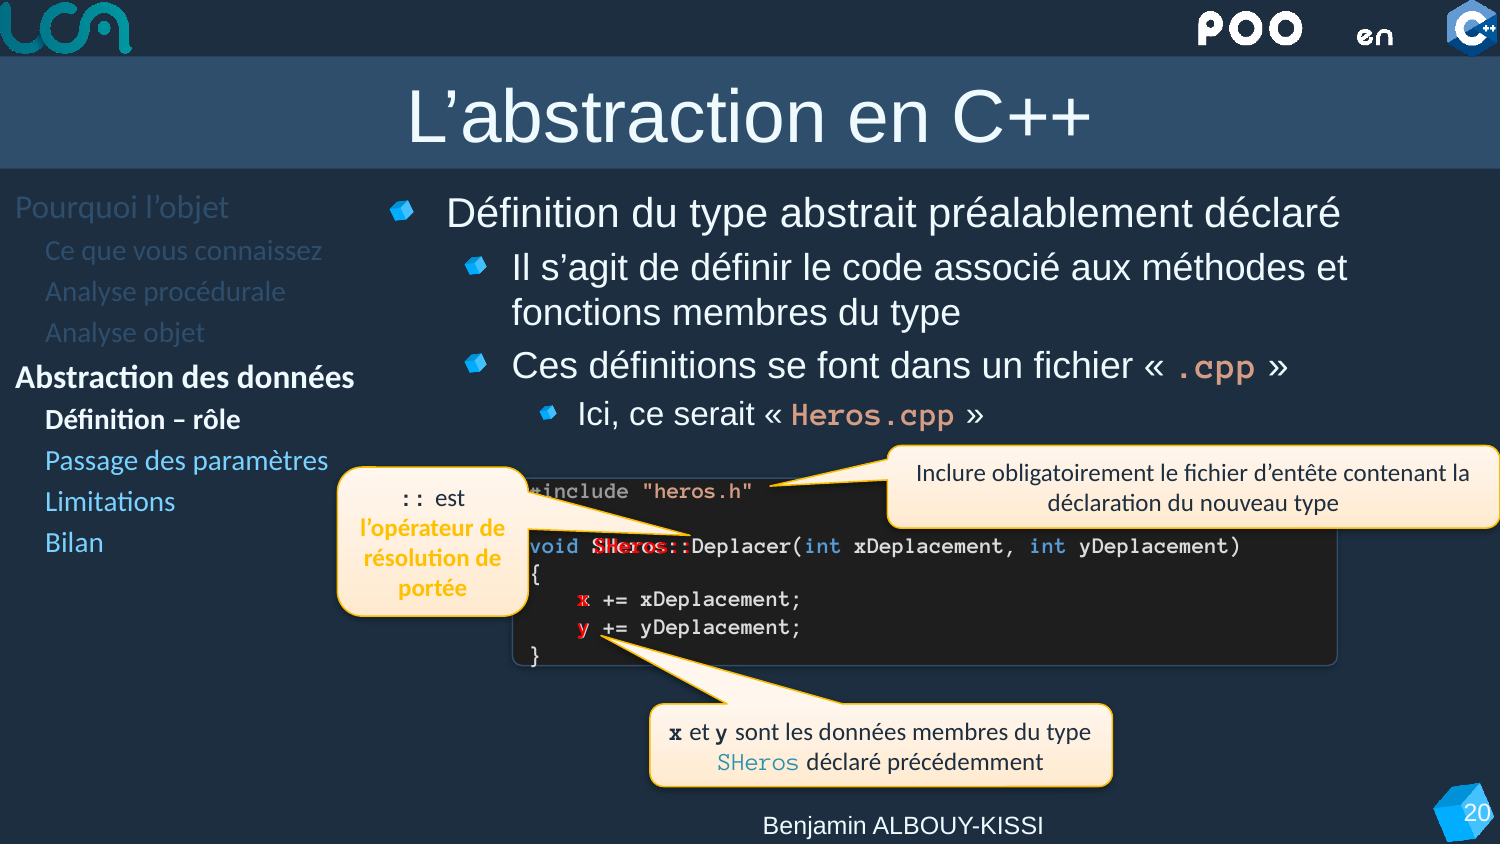

# L’abstraction en C++
Pourquoi l’objet
Ce que vous connaissez
Analyse procédurale
Analyse objet
Abstraction des données
Définition – rôle
Passage des paramètres
Limitations
Bilan
Définition du type abstrait préalablement déclaré
Il s’agit de définir le code associé aux méthodes et fonctions membres du type
Ces définitions se font dans un fichier « .cpp »
Ici, ce serait « Heros.cpp »

Inclure obligatoirement le fichier d’entête contenant la déclaration du nouveau type
:: est l’opérateur de résolution de portée
#include "heros.h"

void SHeros::Deplacer(int xDeplacement, int yDeplacement)
{

}
     SHeros::
    x += xDeplacement;
    y += yDeplacement;
    x
    y
x et y sont les données membres du type SHeros déclaré précédemment
20
Benjamin ALBOUY-KISSI